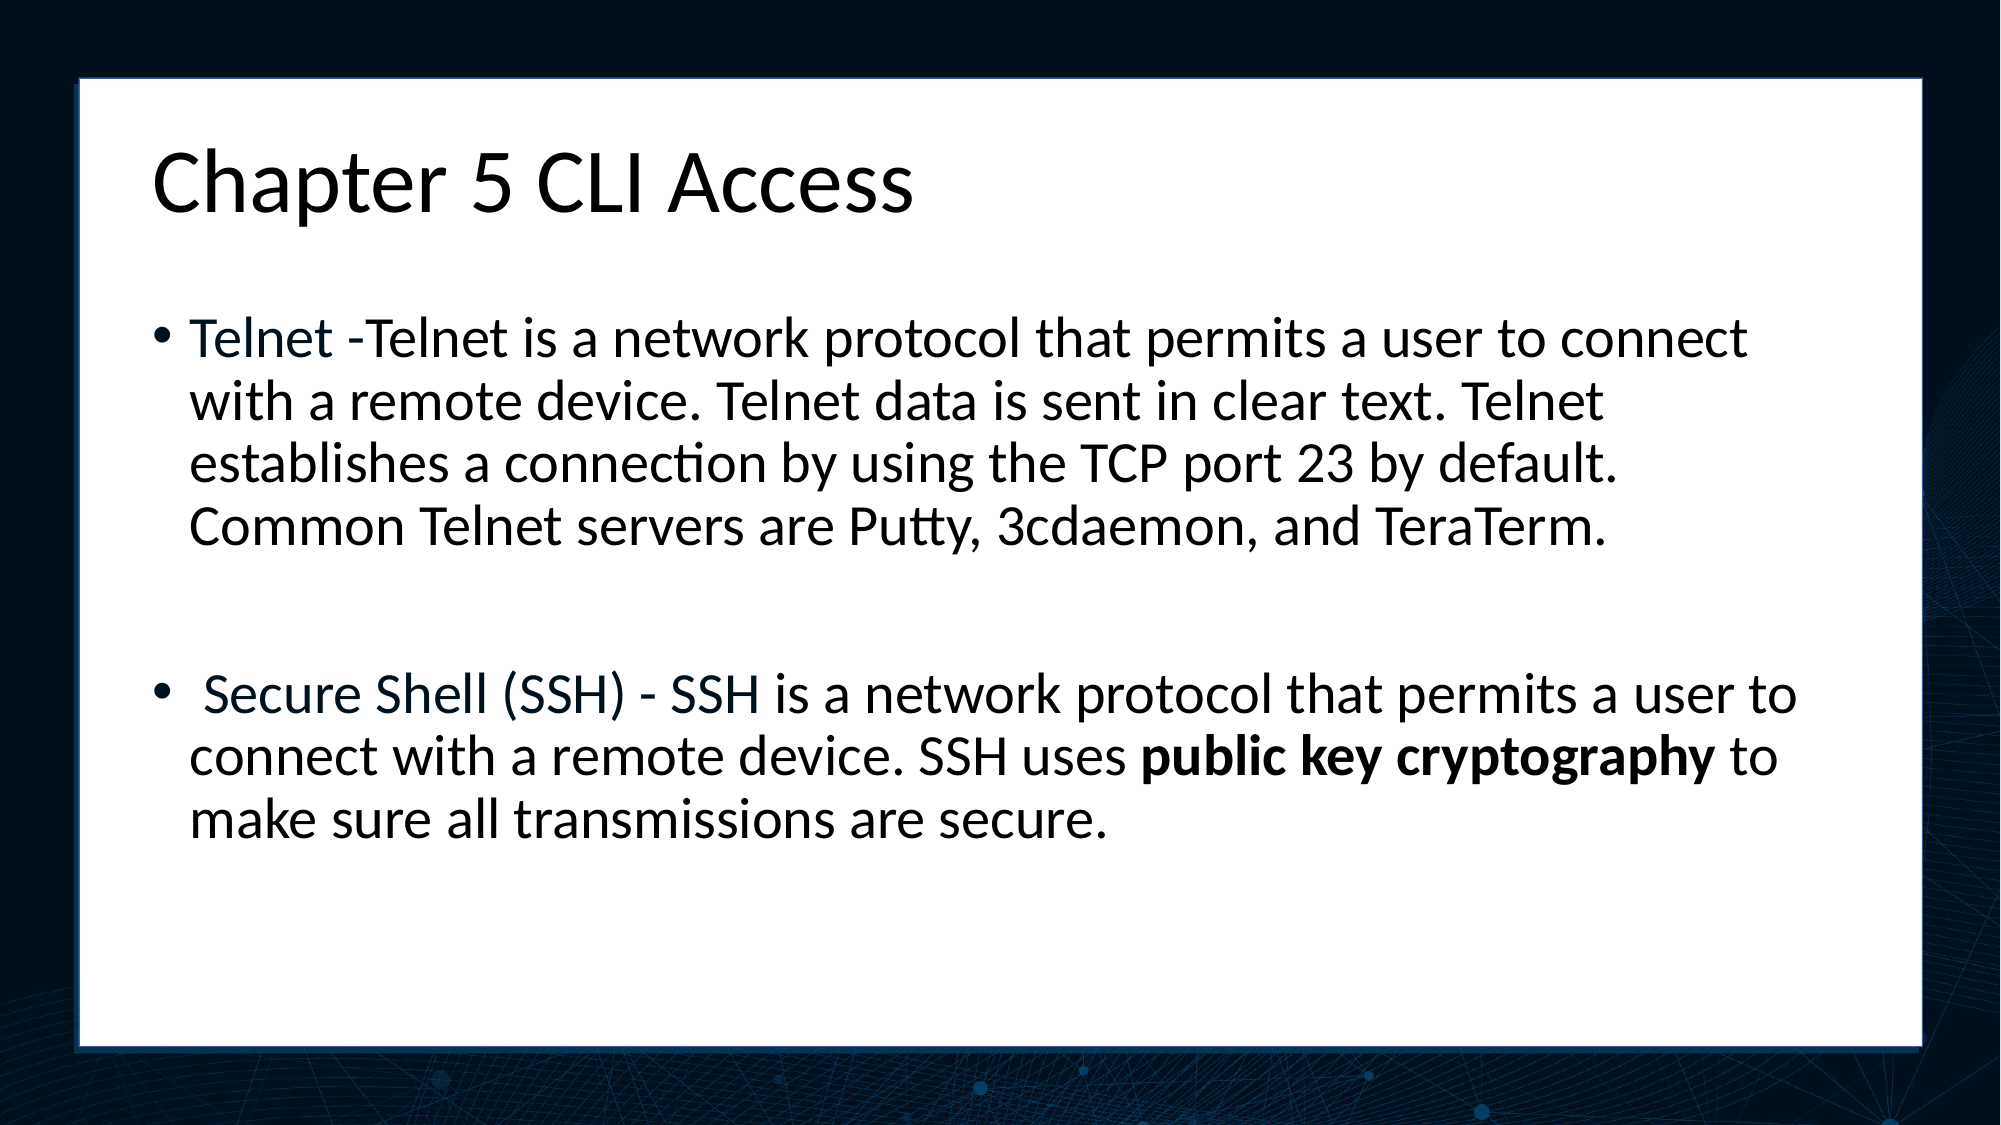

# Chapter 5 CLI Access
Telnet -Telnet is a network protocol that permits a user to connect with a remote device. Telnet data is sent in clear text. Telnet establishes a connection by using the TCP port 23 by default. Common Telnet servers are Putty, 3cdaemon, and TeraTerm.

 Secure Shell (SSH) - SSH is a network protocol that permits a user to connect with a remote device. SSH uses public key cryptography to make sure all transmissions are secure.